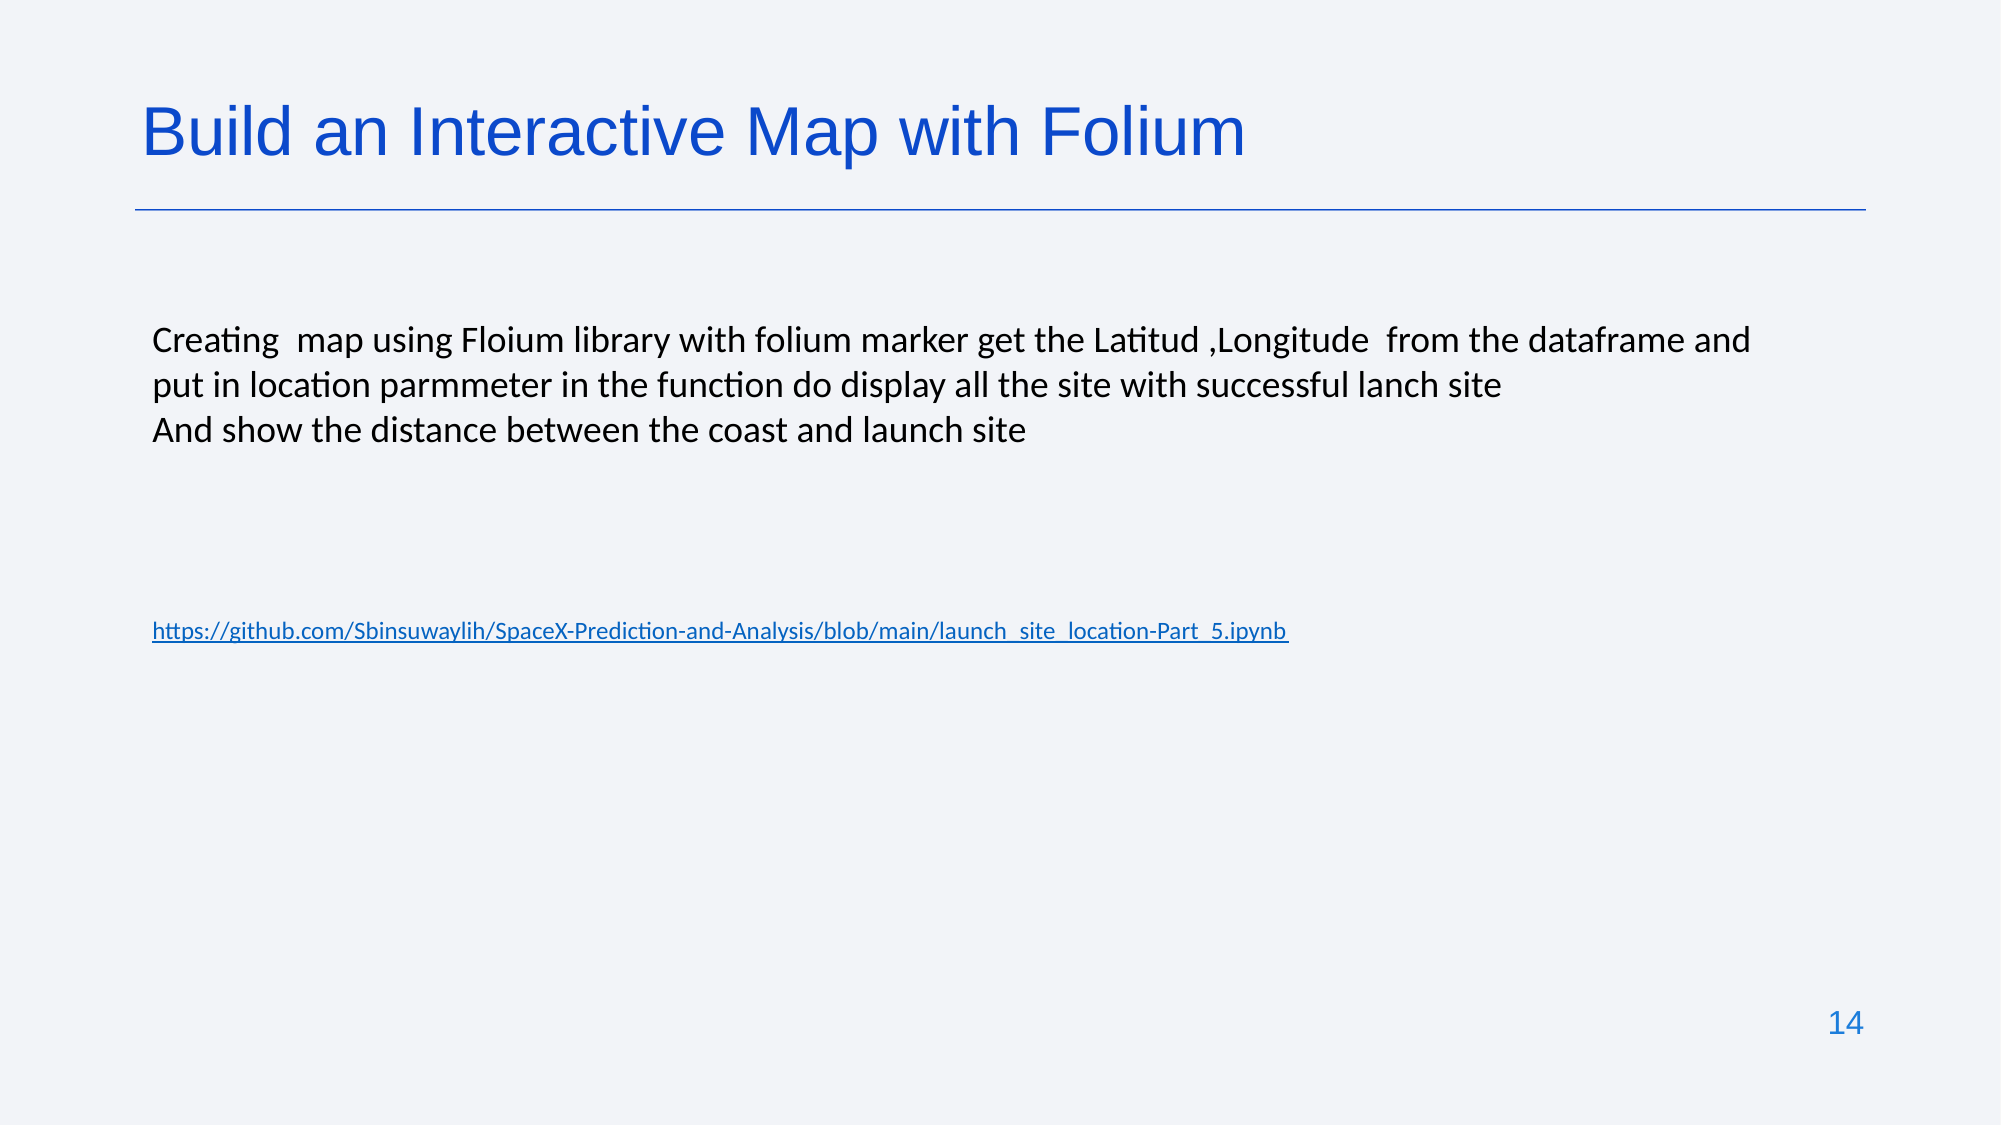

Build an Interactive Map with Folium
Creating  map using Floium library with folium marker get the Latitud ,Longitude  from the dataframe and put in location parmmeter in the function do display all the site with successful lanch site
And show the distance between the coast and launch site

https://github.com/Sbinsuwaylih/SpaceX-Prediction-and-Analysis/blob/main/launch_site_location-Part_5.ipynb
14